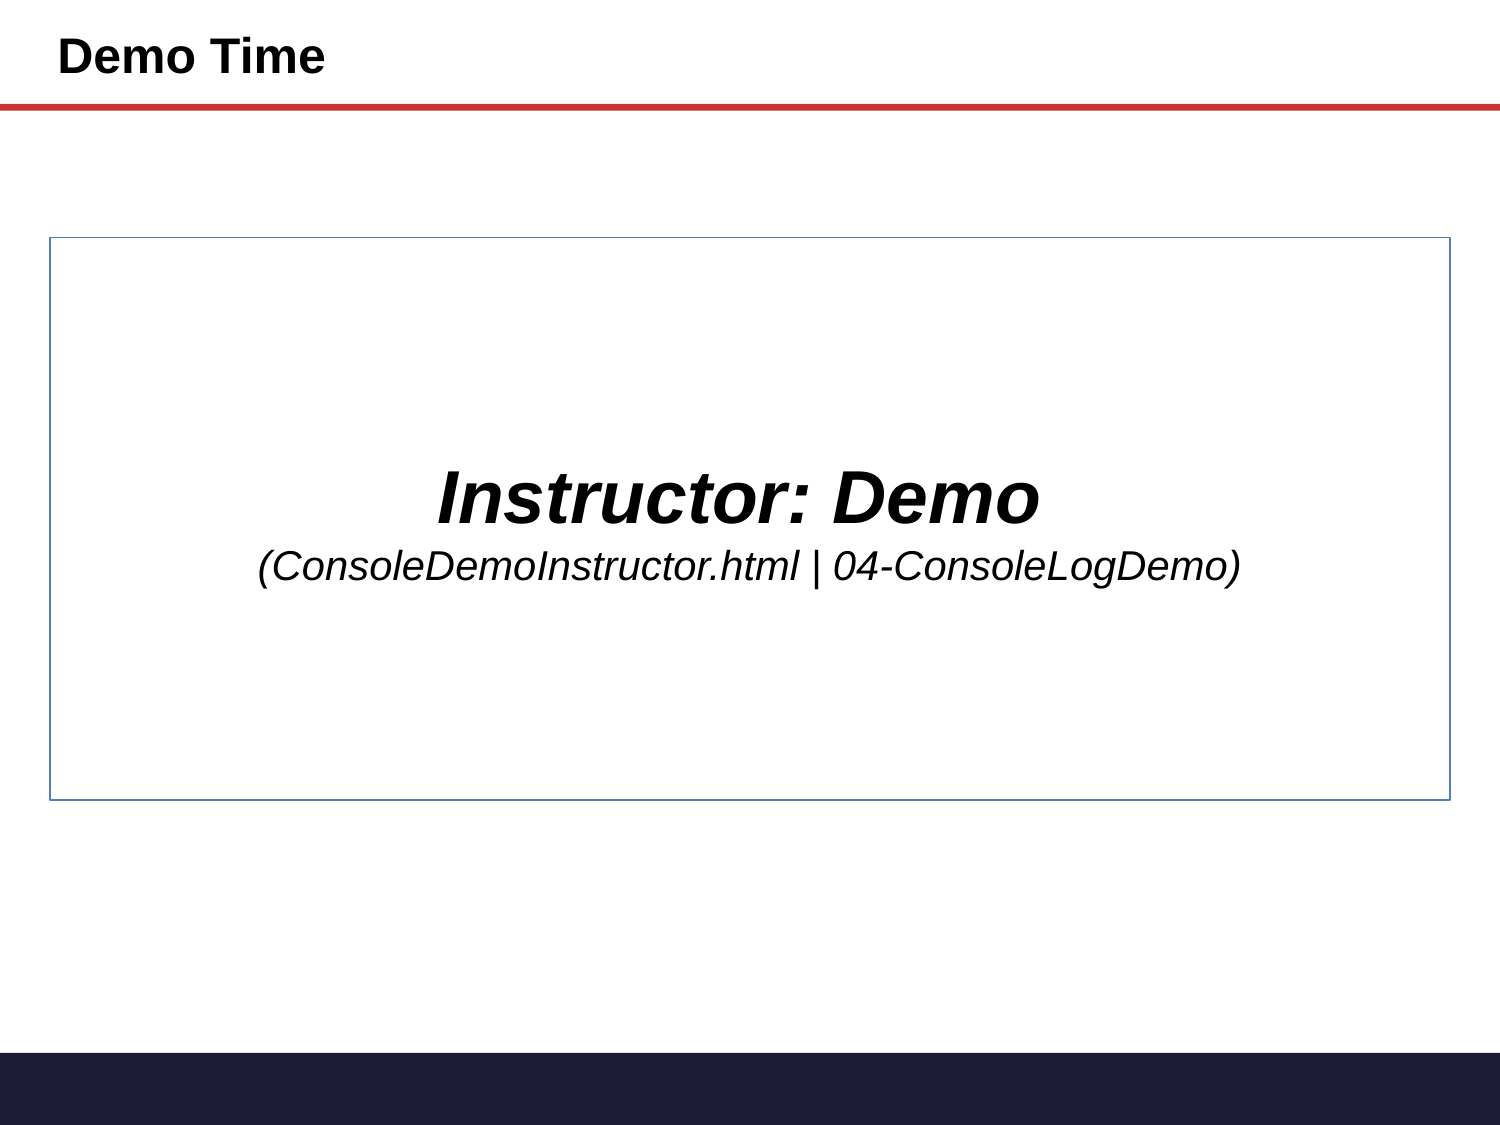

Demo Time

Instructor: Demo
(ConsoleDemoInstructor.html | 04-ConsoleLogDemo)